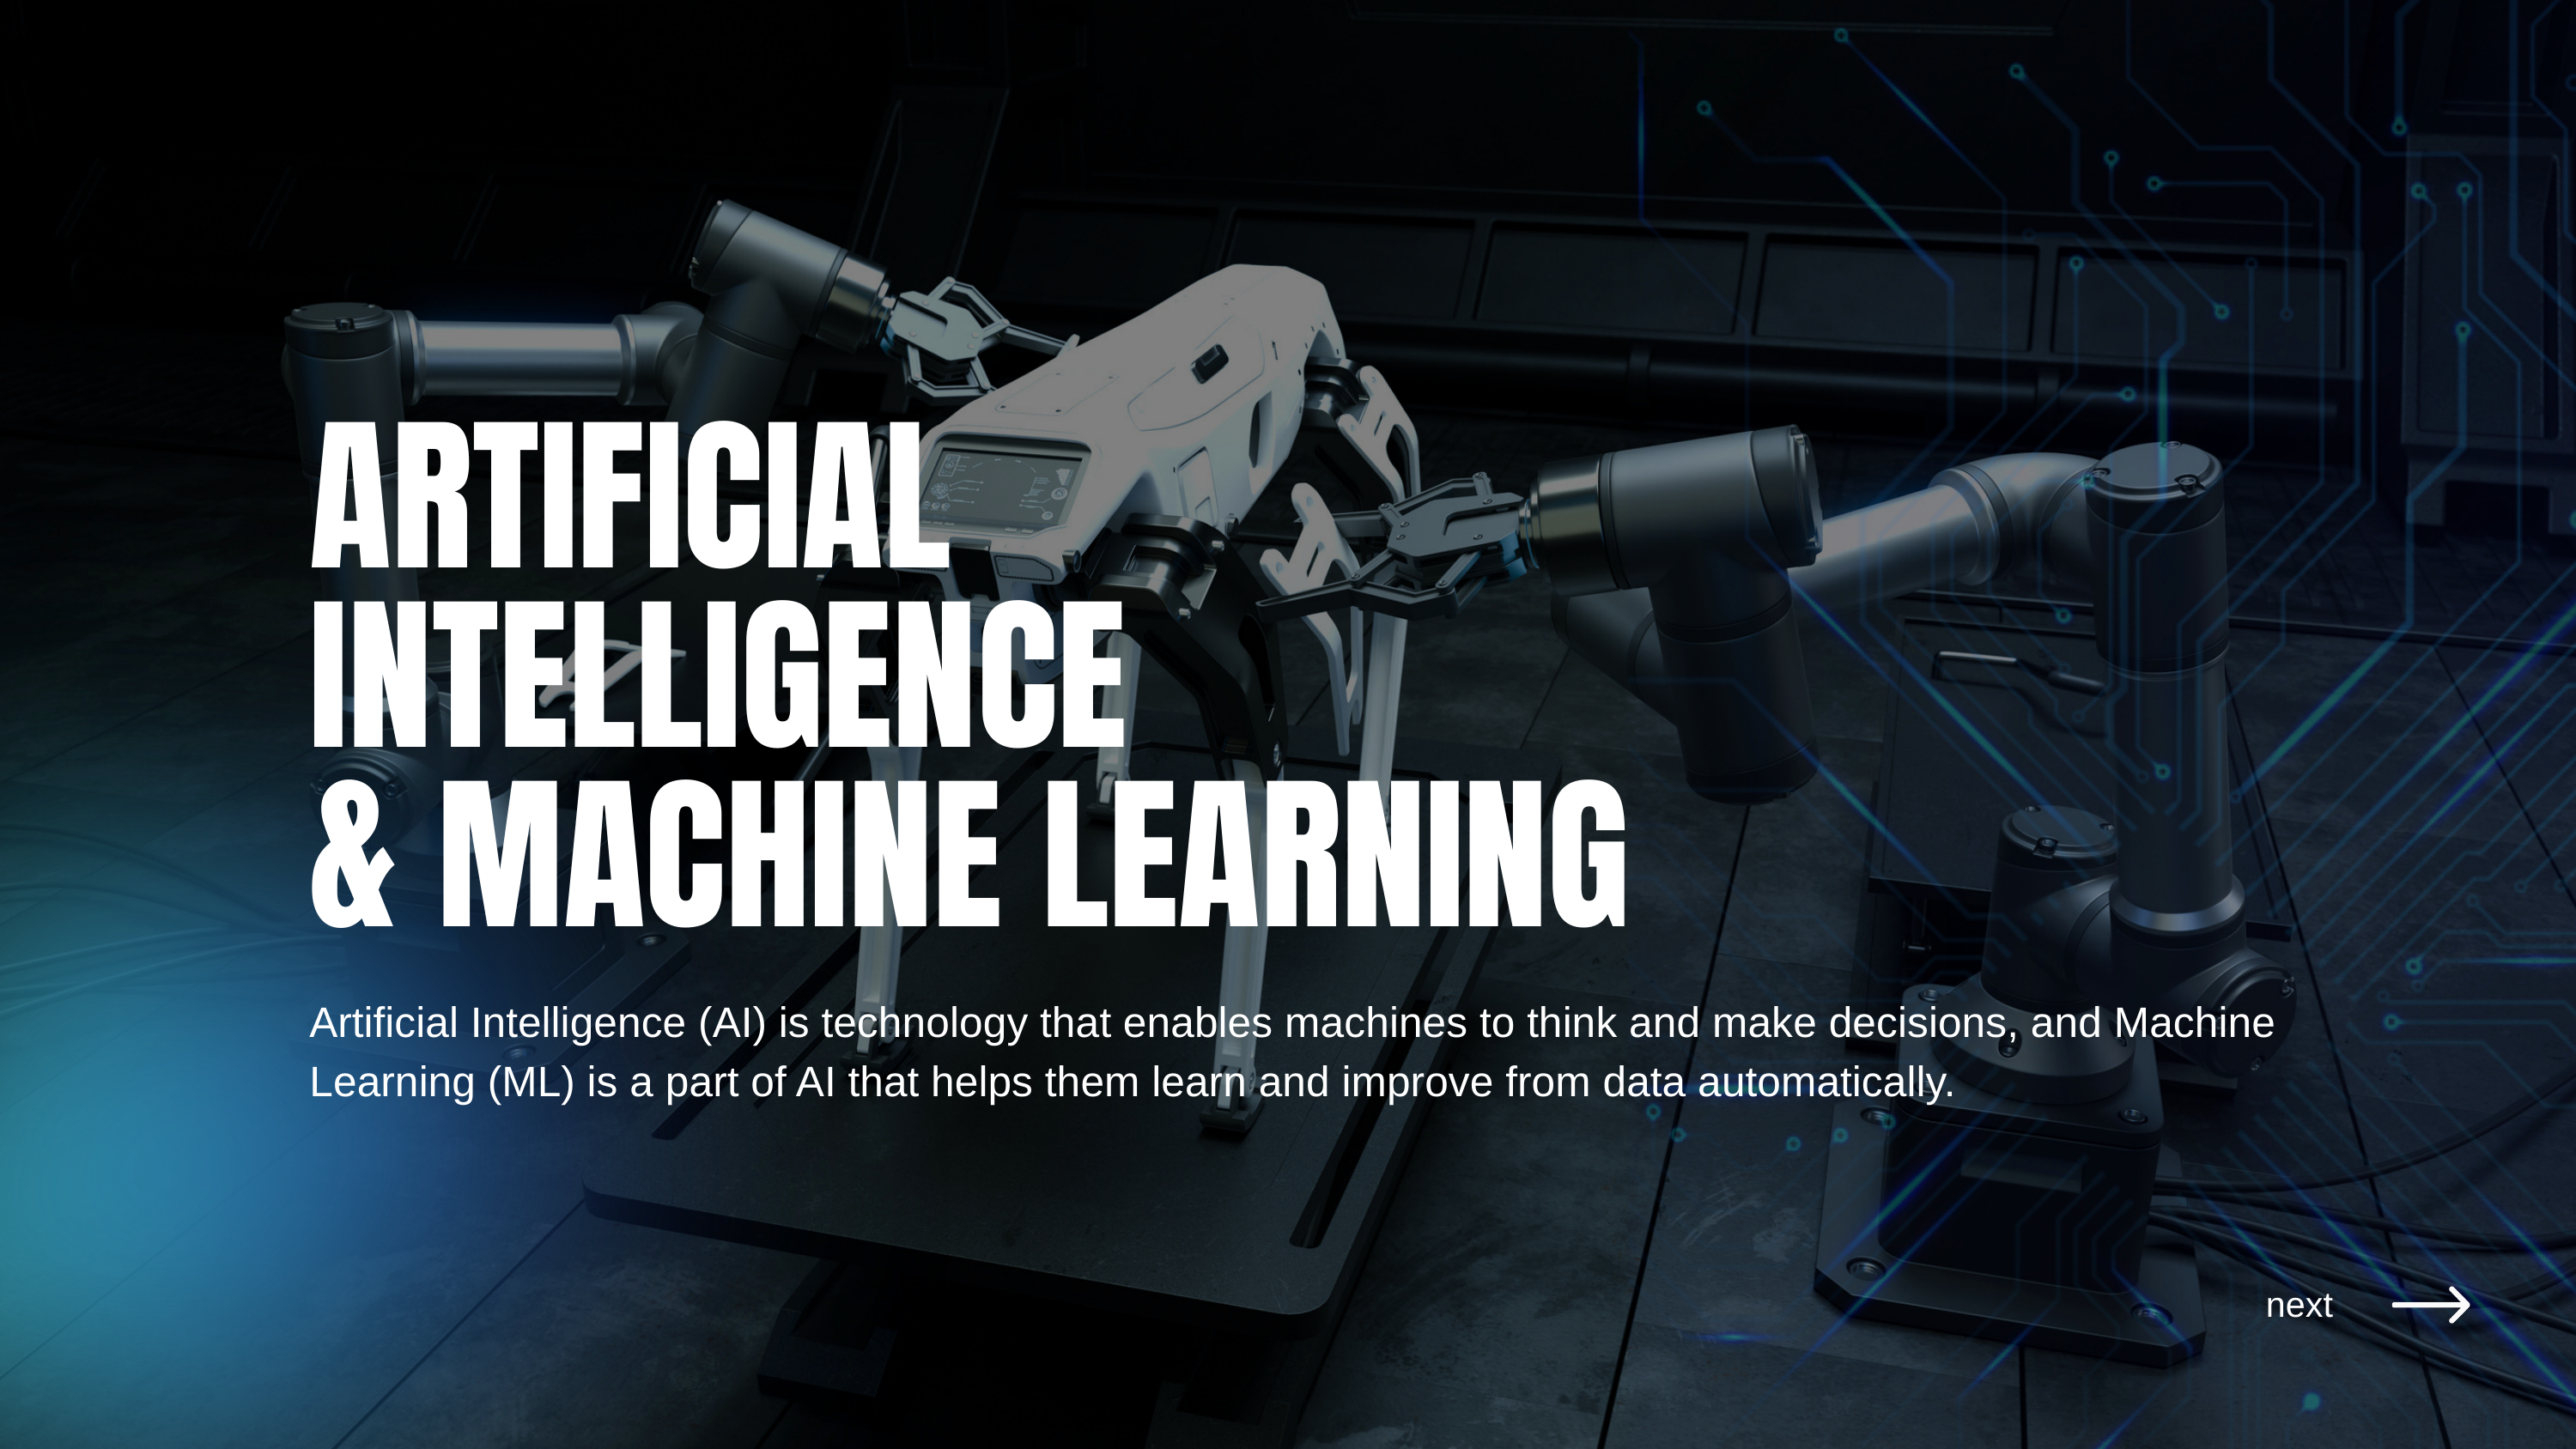

ARTIFICIAL INTELLIGENCE
& MACHINE LEARNING

Artificial Intelligence (AI) is technology that enables machines to think and make decisions, and Machine Learning (ML) is a part of AI that helps them learn and improve from data automatically.
next